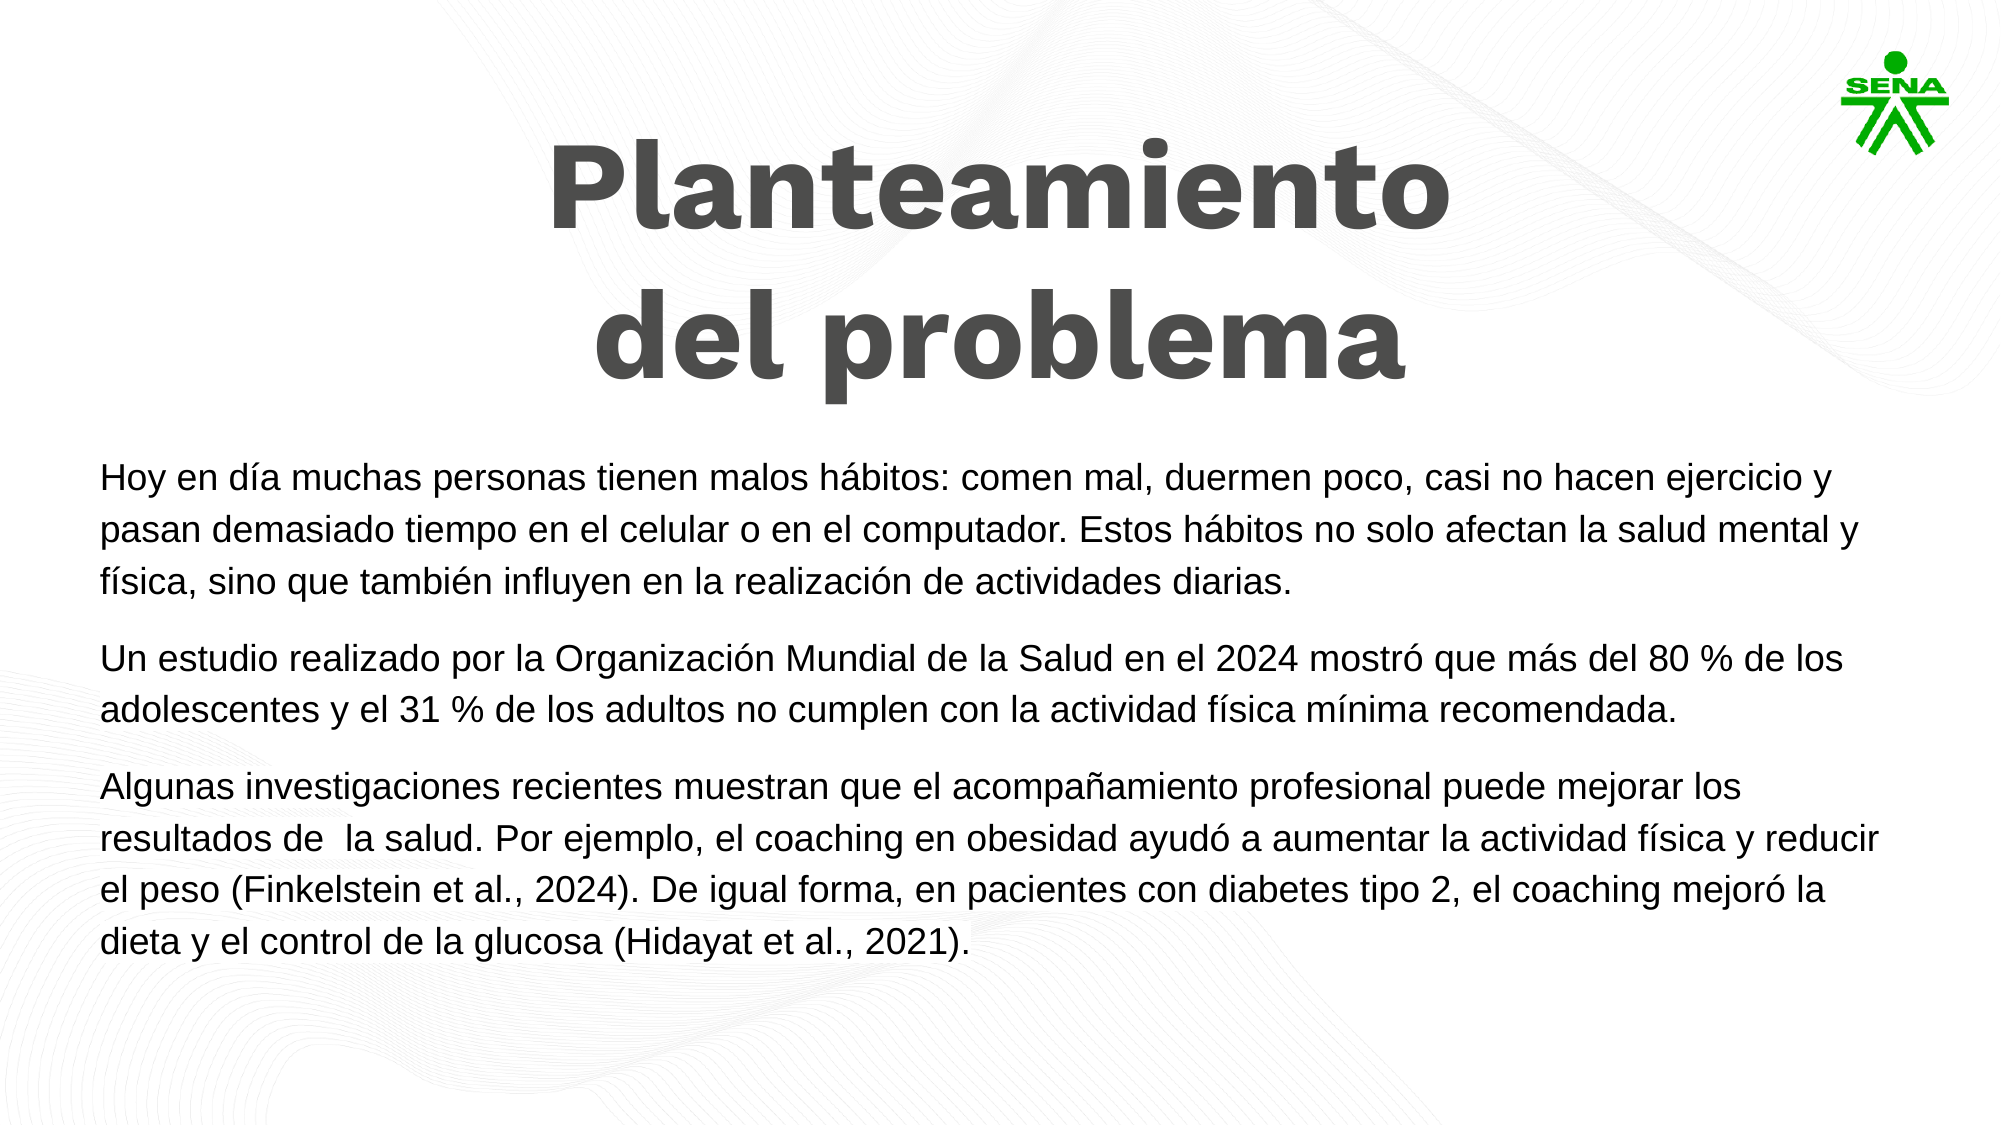

Planteamiento del problema
Hoy en día muchas personas tienen malos hábitos: comen mal, duermen poco, casi no hacen ejercicio y pasan demasiado tiempo en el celular o en el computador. Estos hábitos no solo afectan la salud mental y física, sino que también influyen en la realización de actividades diarias.
Un estudio realizado por la Organización Mundial de la Salud en el 2024 mostró que más del 80 % de los adolescentes y el 31 % de los adultos no cumplen con la actividad física mínima recomendada.
Algunas investigaciones recientes muestran que el acompañamiento profesional puede mejorar los resultados de  la salud. Por ejemplo, el coaching en obesidad ayudó a aumentar la actividad física y reducir el peso (Finkelstein et al., 2024). De igual forma, en pacientes con diabetes tipo 2, el coaching mejoró la dieta y el control de la glucosa (Hidayat et al., 2021).